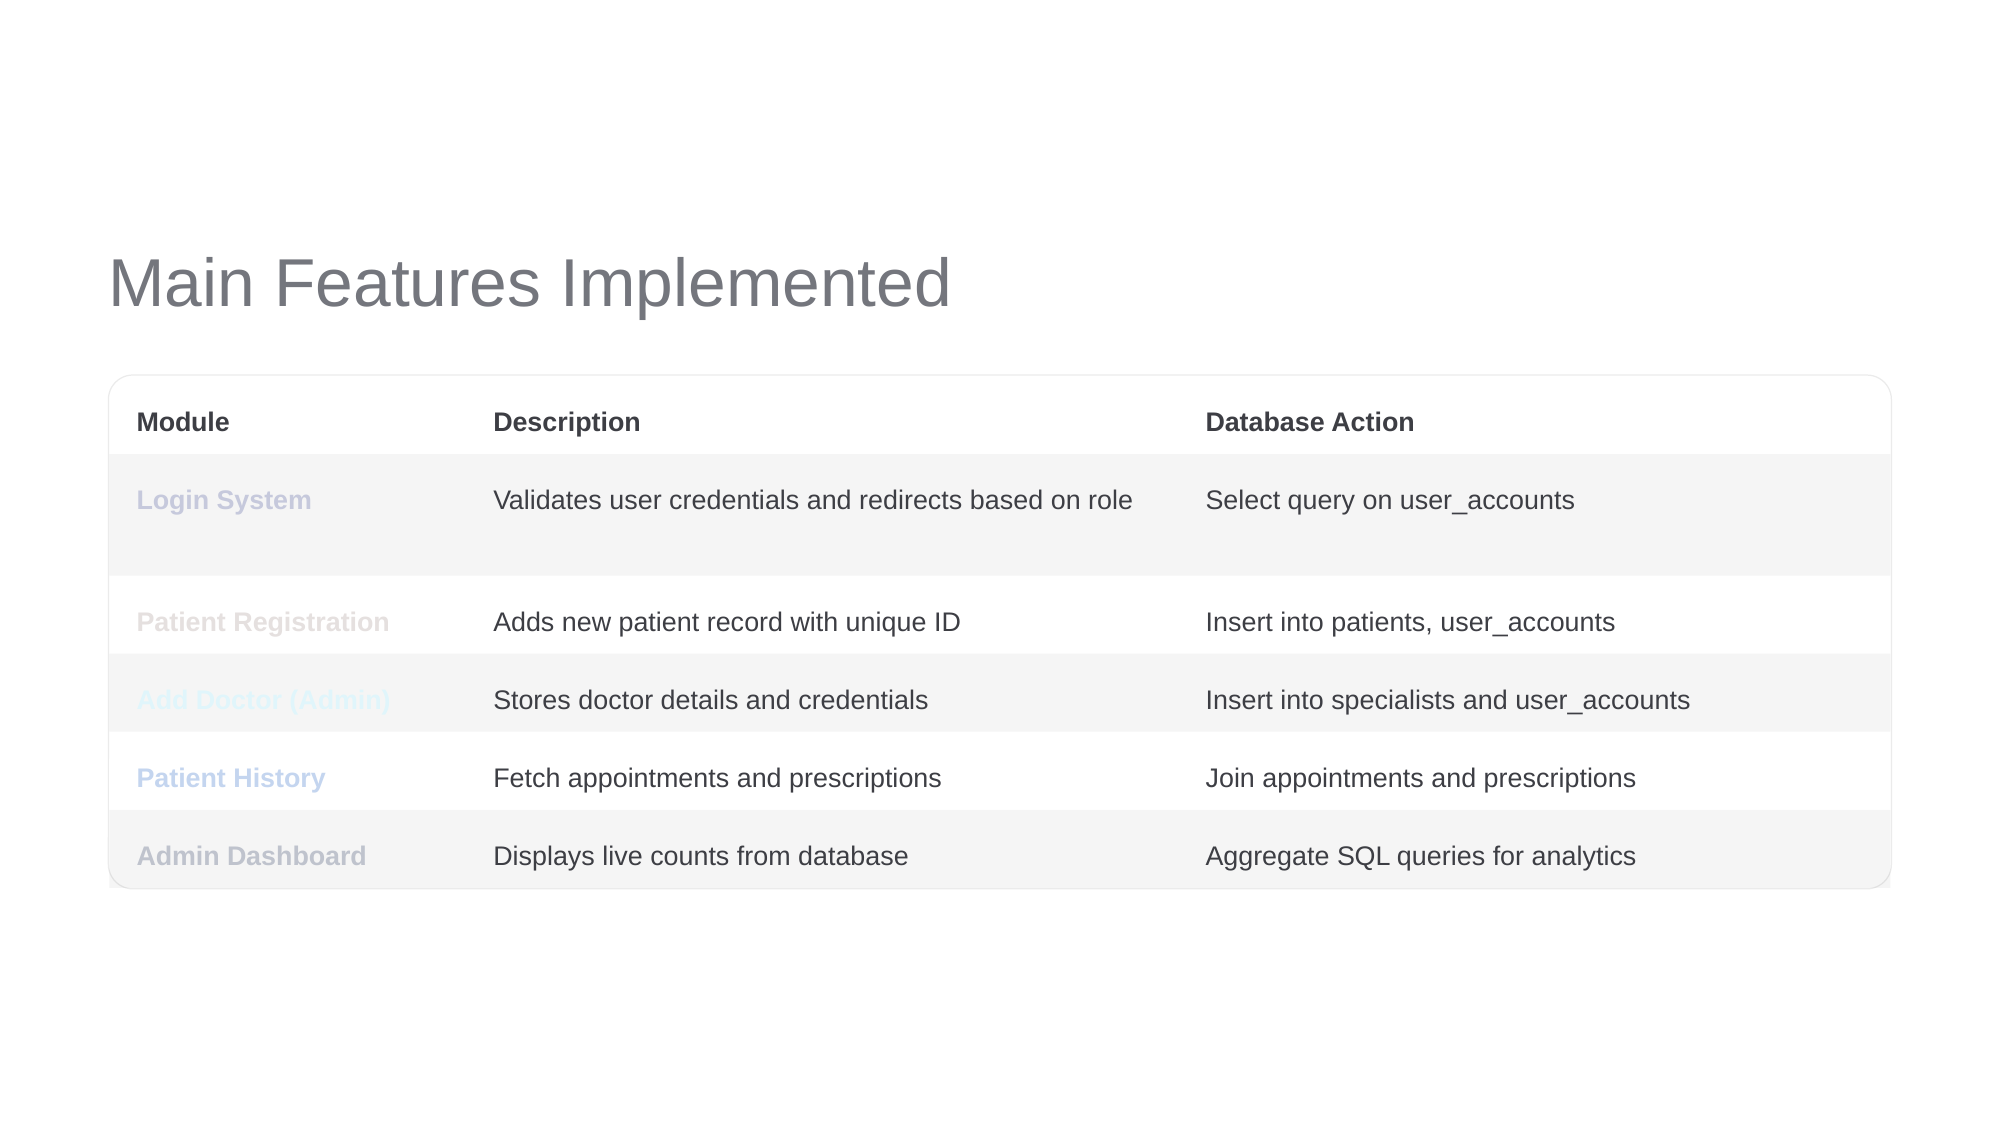

Main Features Implemented

Module
Description
Database Action

Login System
Validates user credentials and redirects based on role
Select query on user_accounts

Patient Registration
Adds new patient record with unique ID
Insert into patients, user_accounts

Add Doctor (Admin)
Stores doctor details and credentials
Insert into specialists and user_accounts

Patient History
Fetch appointments and prescriptions
Join appointments and prescriptions

Admin Dashboard
Displays live counts from database
Aggregate SQL queries for analytics